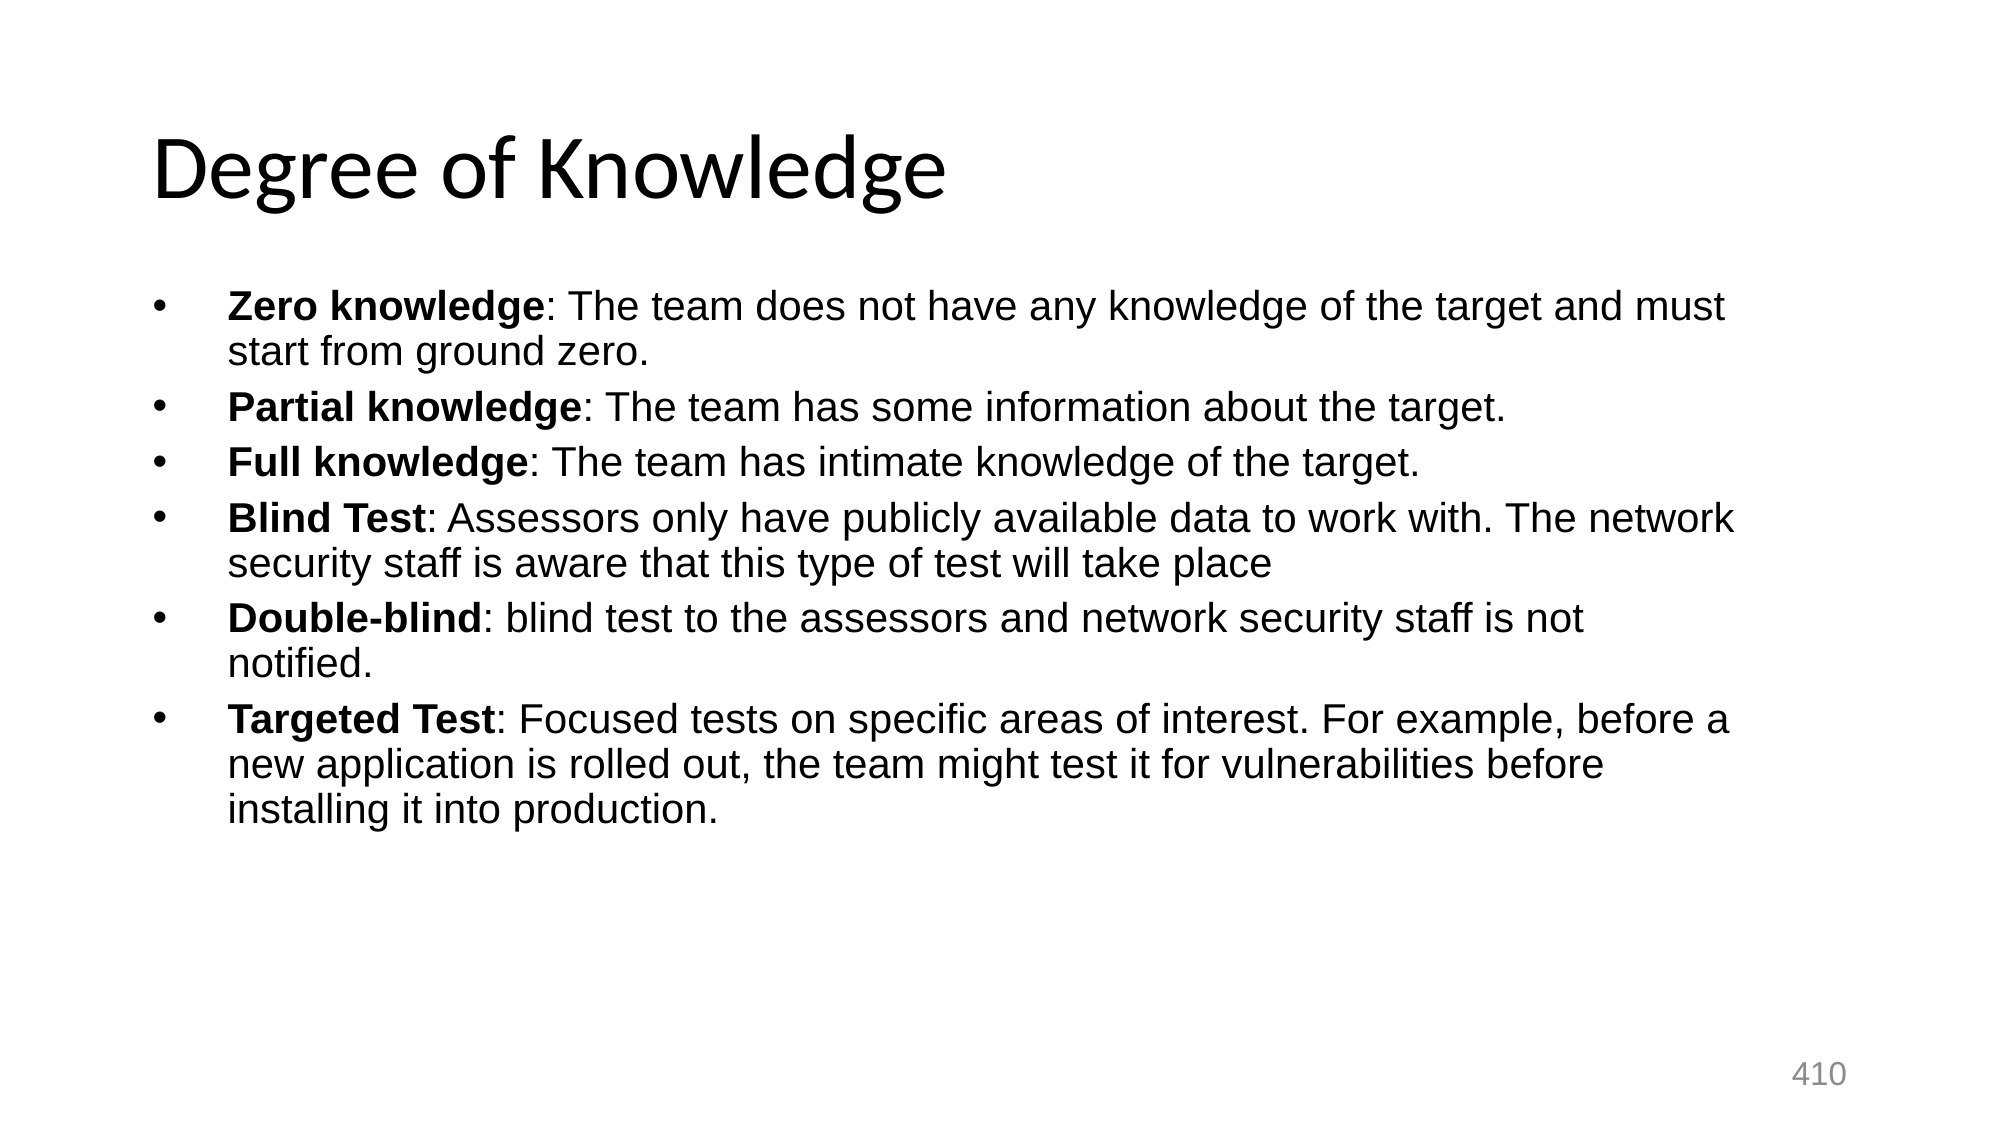

# Degree of Knowledge
Zero knowledge: The team does not have any knowledge of the target and must start from ground zero.
Partial knowledge: The team has some information about the target.
Full knowledge: The team has intimate knowledge of the target.
Blind Test: Assessors only have publicly available data to work with. The network security staff is aware that this type of test will take place
Double-blind: blind test to the assessors and network security staff is not notified.
Targeted Test: Focused tests on specific areas of interest. For example, before a new application is rolled out, the team might test it for vulnerabilities before installing it into production.

410